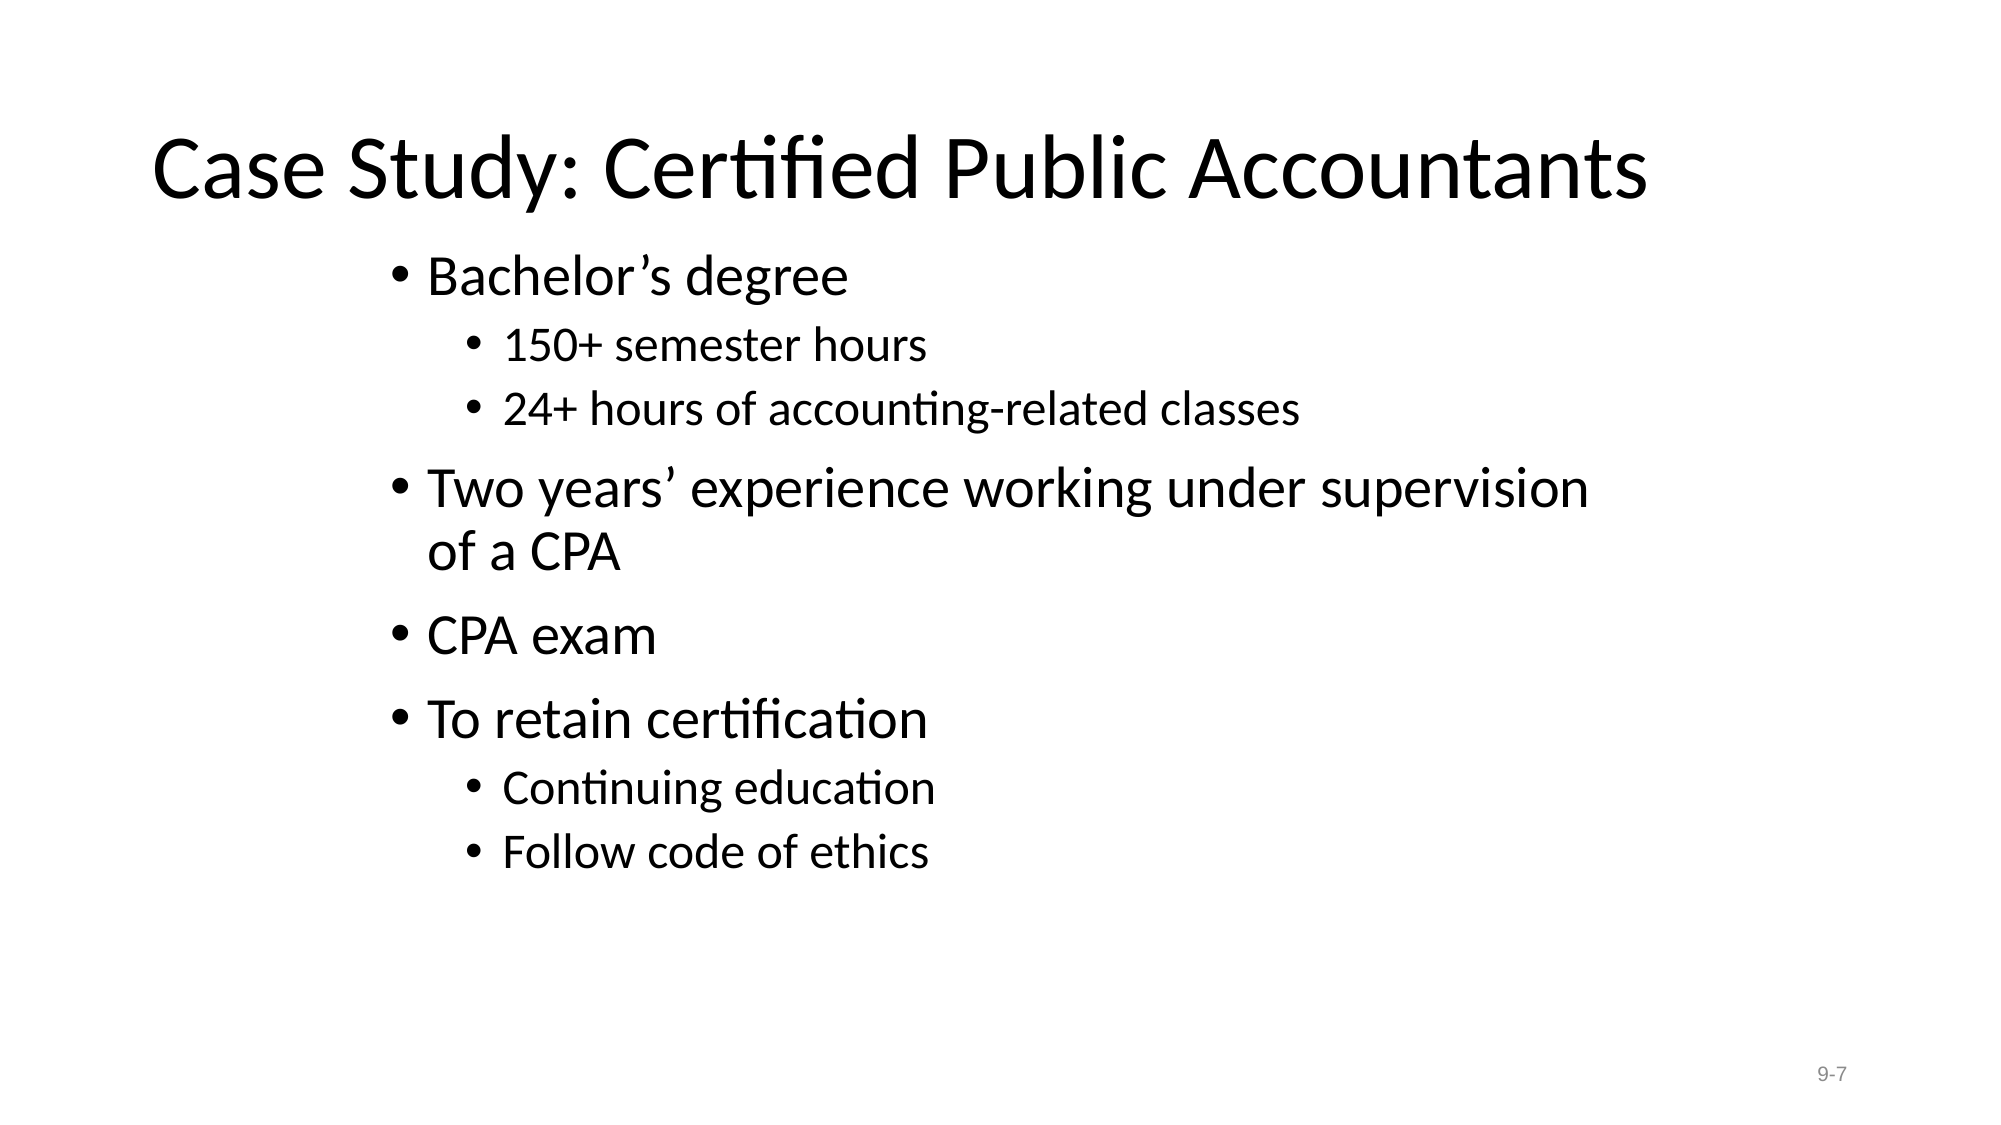

# Case Study: Certified Public Accountants
Bachelor’s degree
150+ semester hours
24+ hours of accounting-related classes
Two years’ experience working under supervision of a CPA
CPA exam
To retain certification
Continuing education
Follow code of ethics
9-7